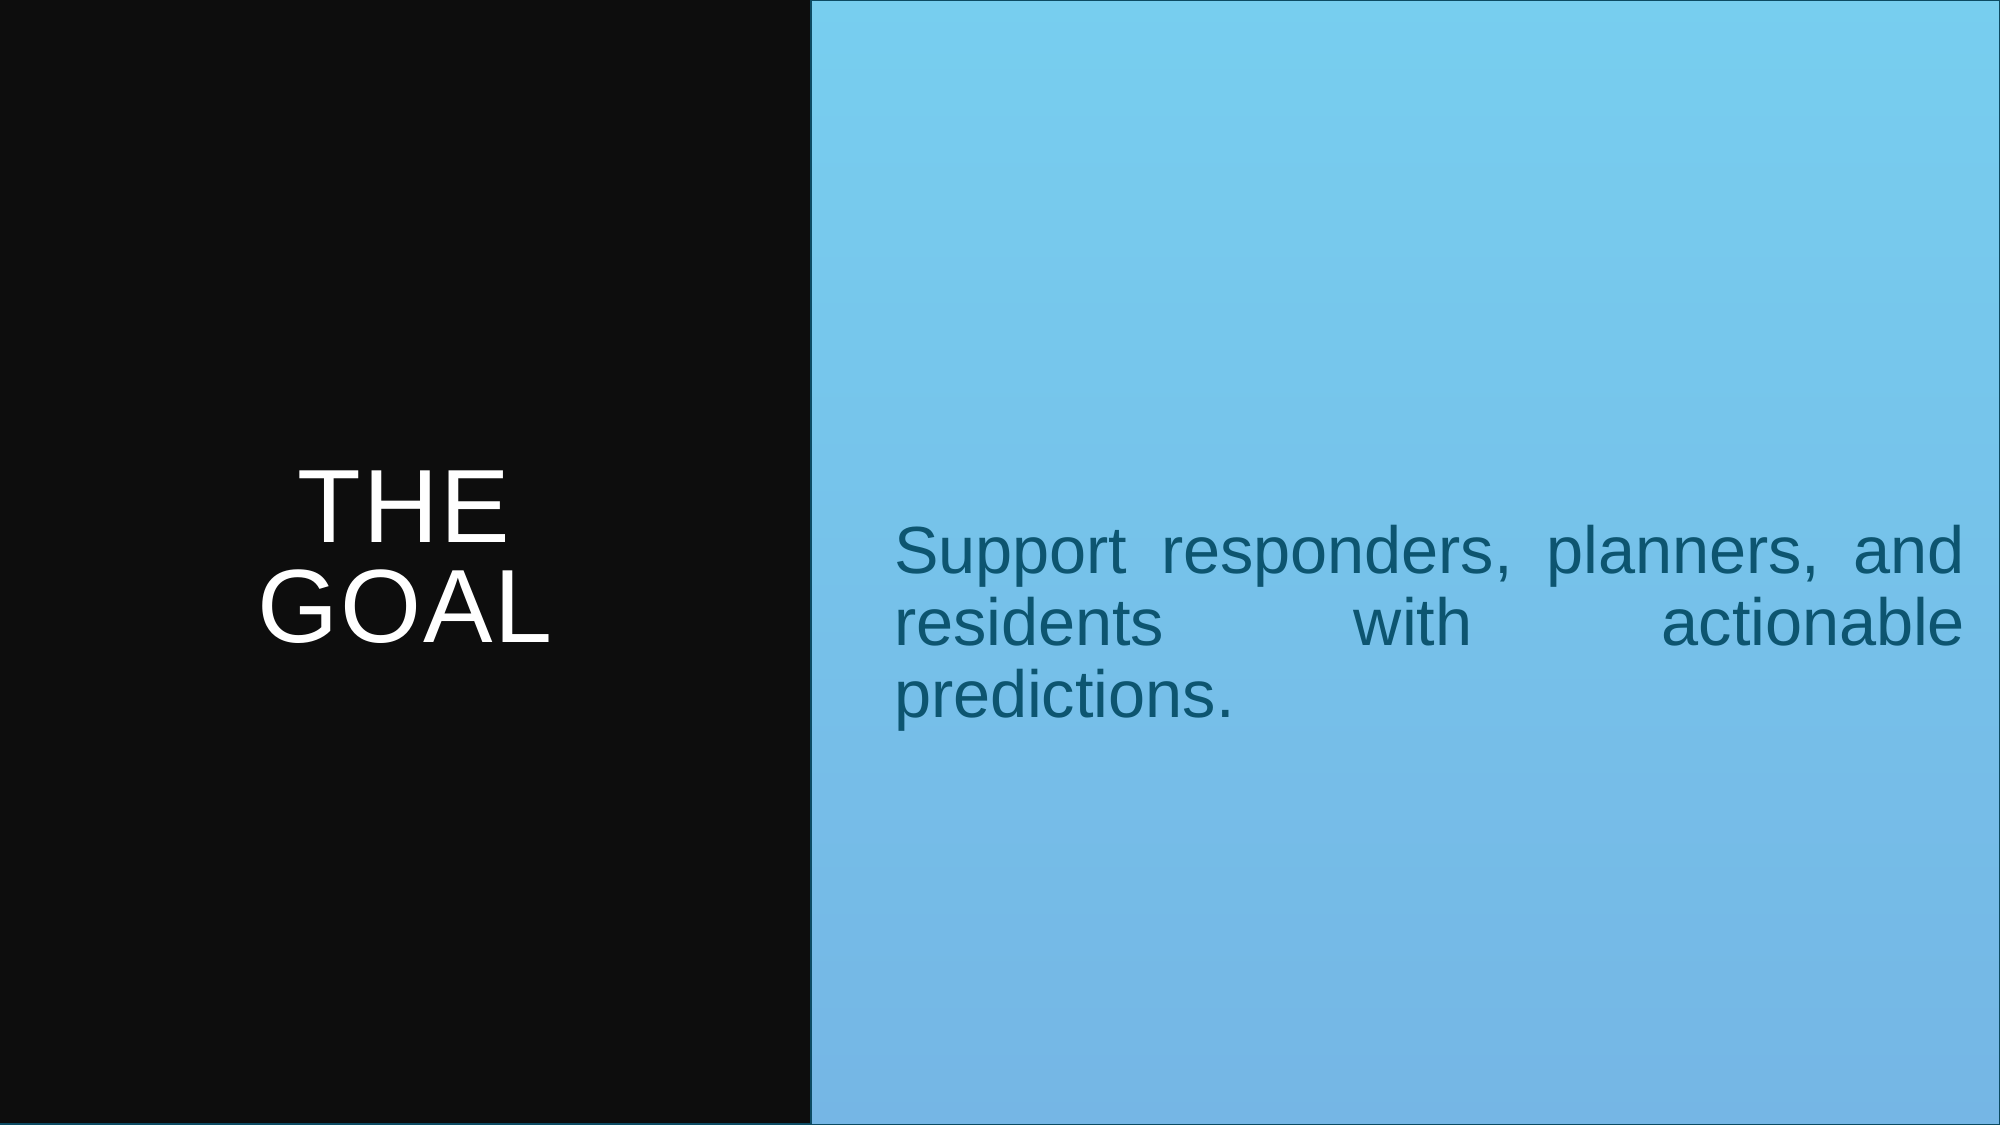

Support responders, planners, and residents with actionable predictions.
# The goal